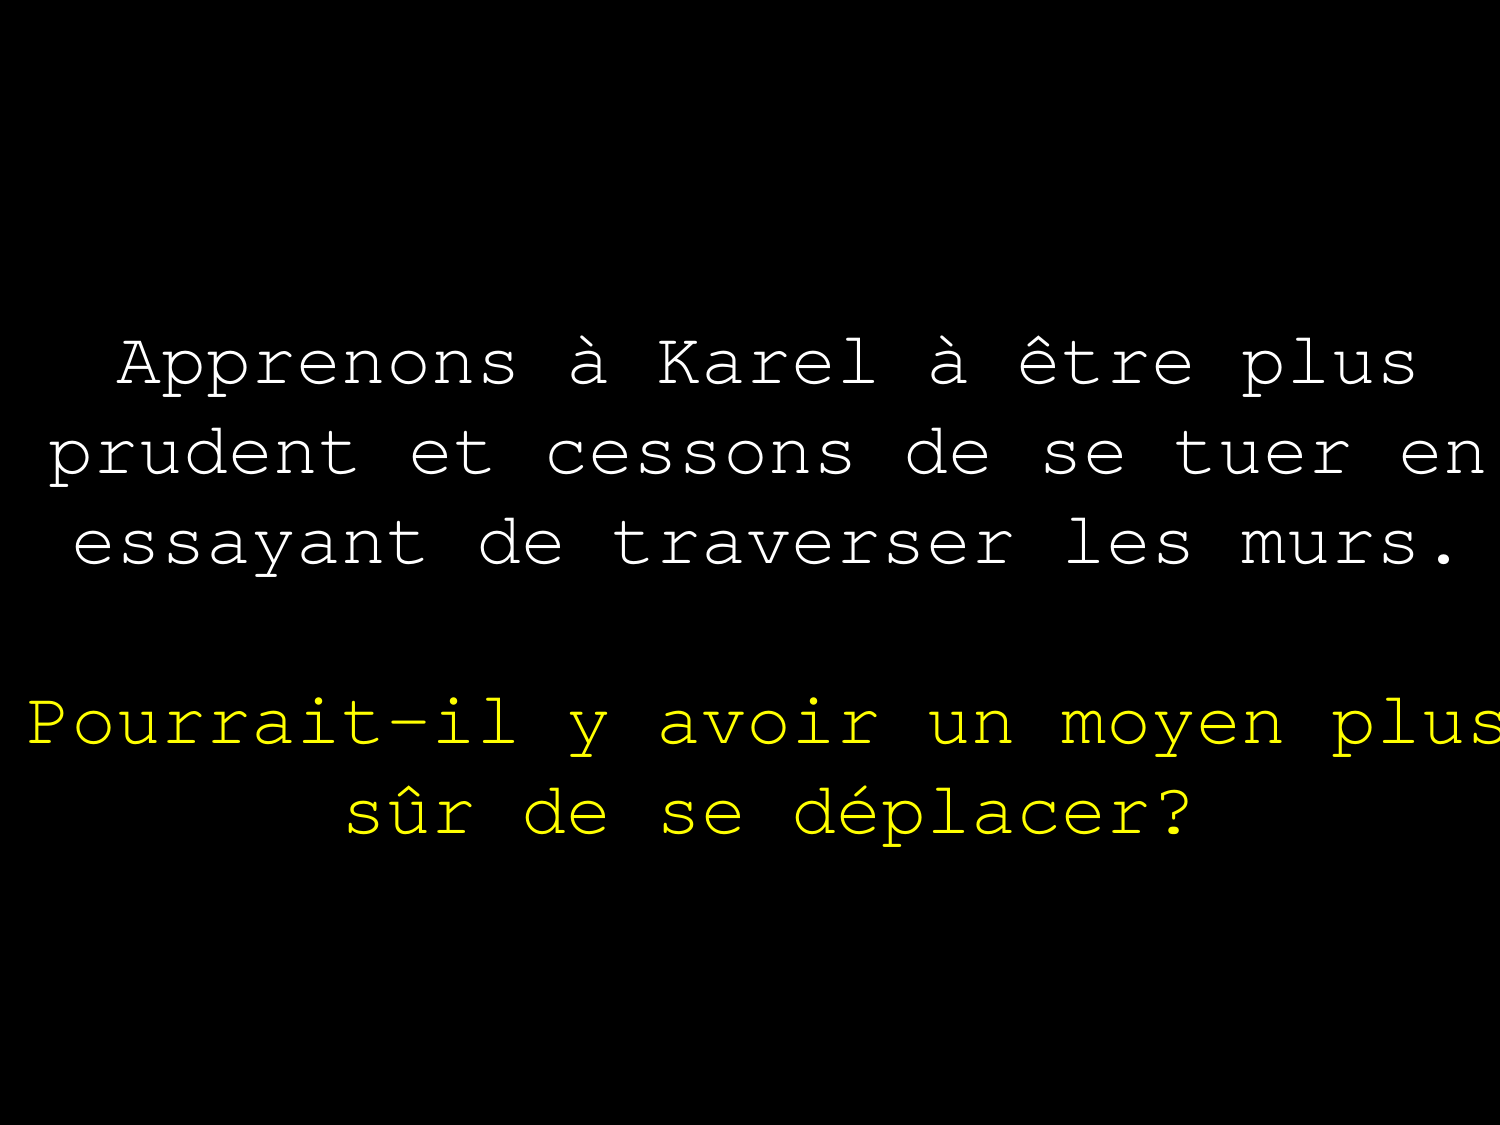

Apprenons à Karel à être plus prudent et cessons de se tuer en essayant de traverser les murs.

Pourrait-il y avoir un moyen plus sûr de se déplacer?